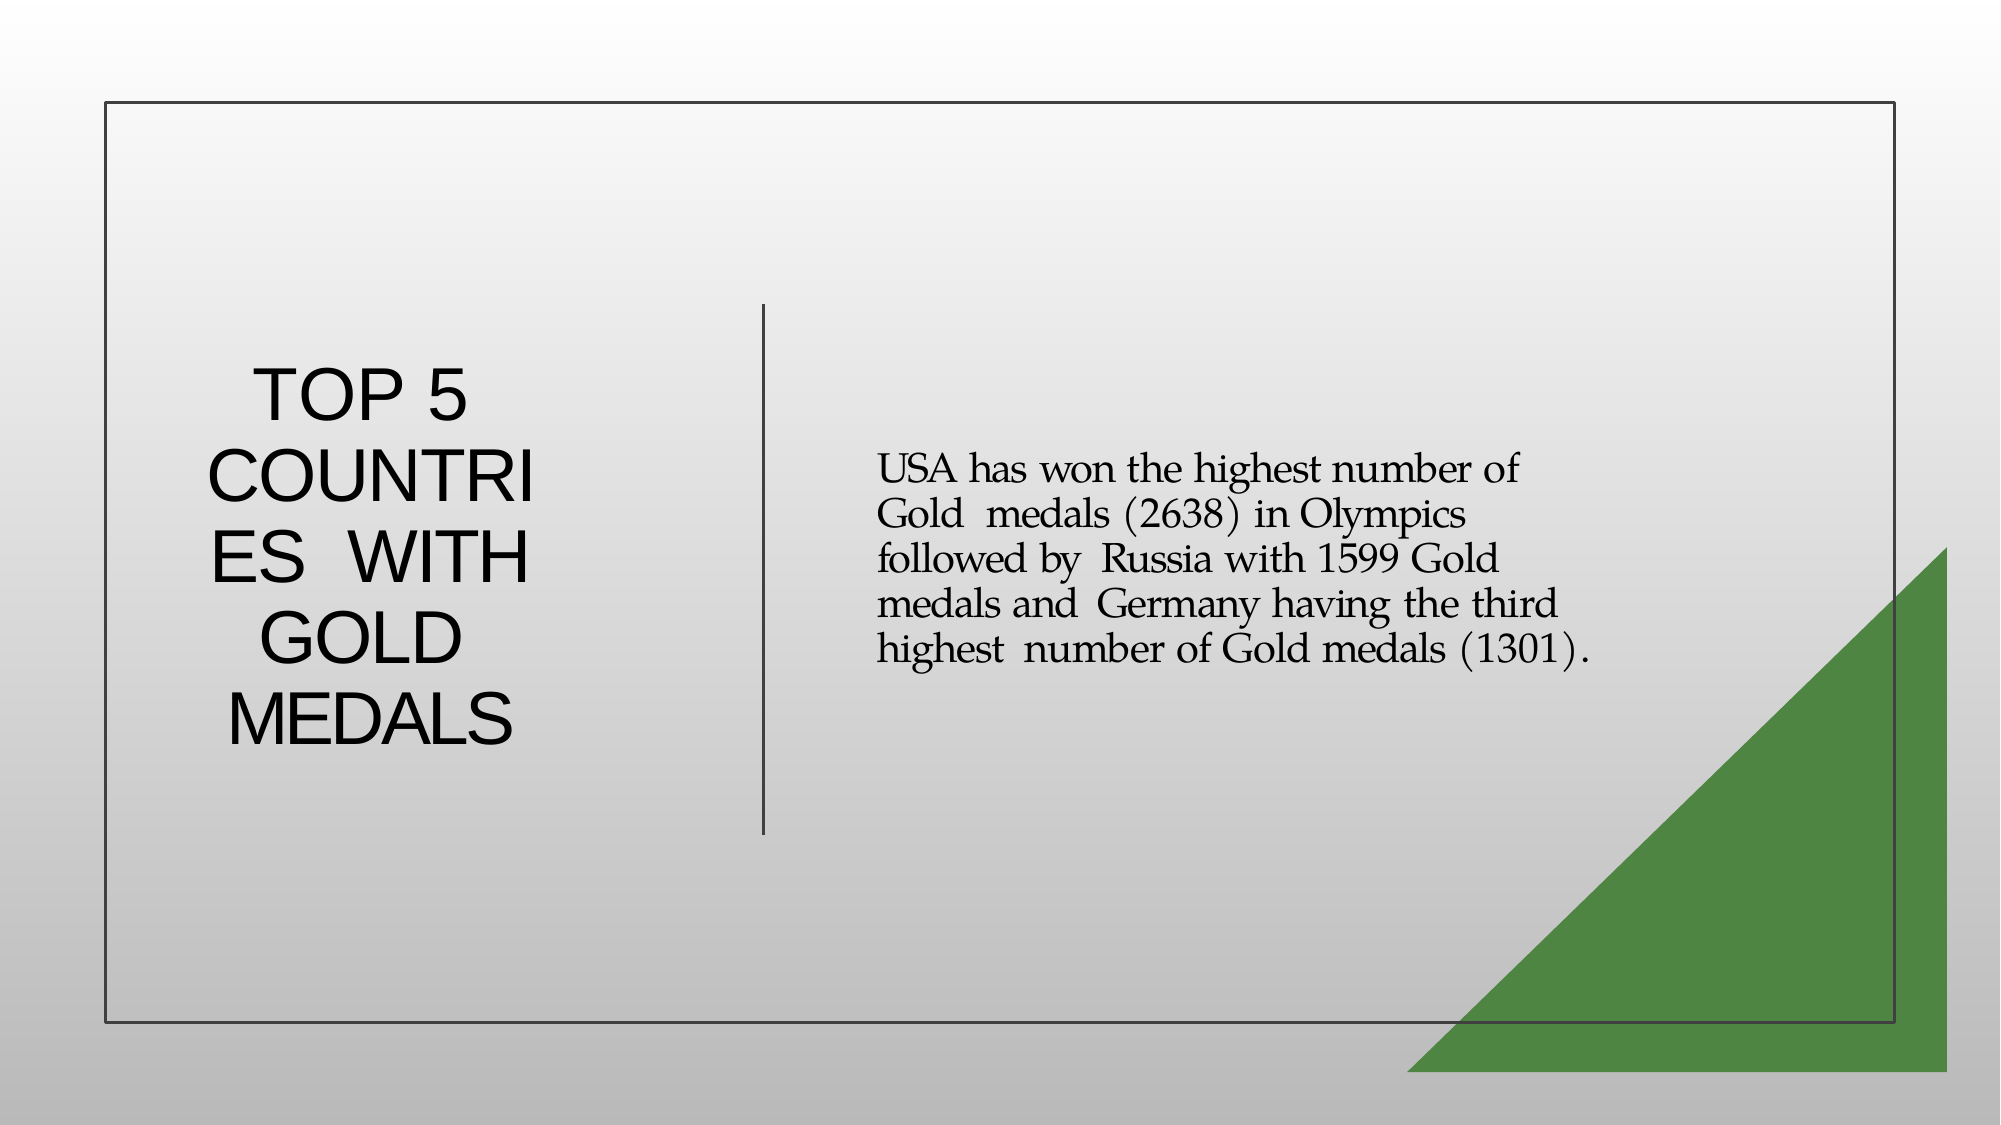

# Top 5  Countries  with Gold  Medals
USA has won the highest number of Gold  medals (2638) in Olympics followed by  Russia with 1599 Gold medals and  Germany having the third highest  number of Gold medals (1301).